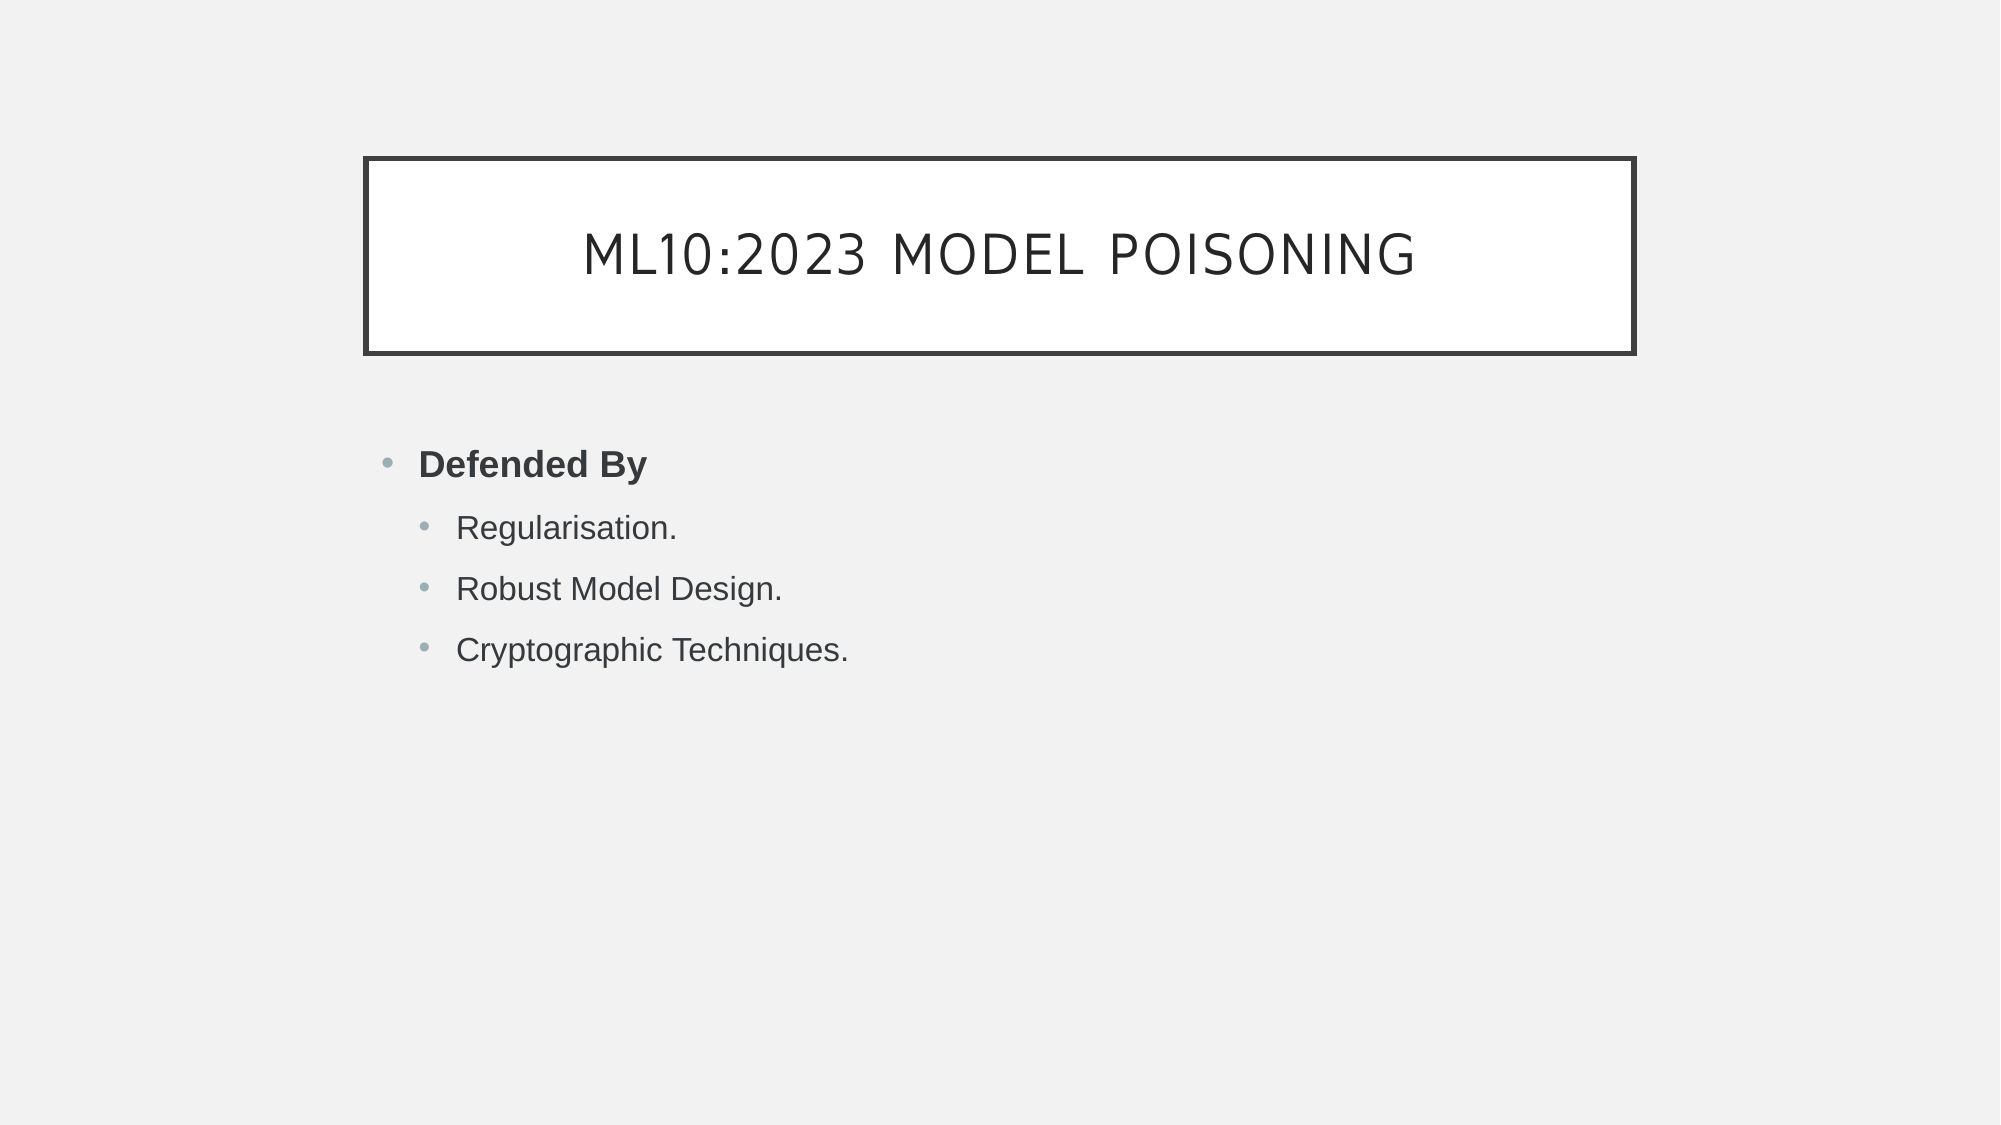

# ML10:2023 Model Poisoning
Defended By
Regularisation.
Robust Model Design.
Cryptographic Techniques.